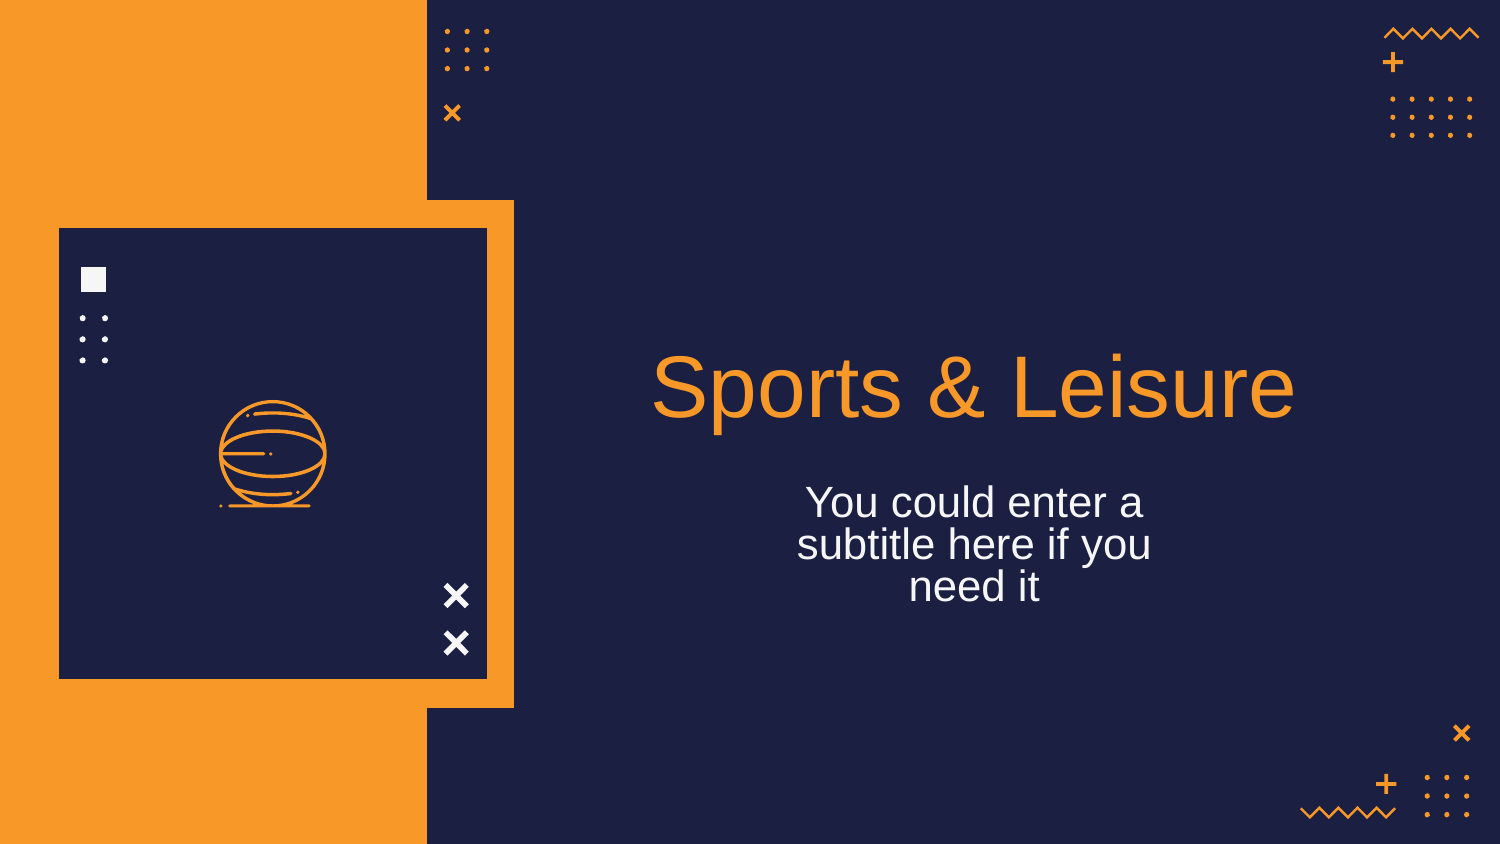

# Sports & Leisure

You could enter a subtitle here if you need it